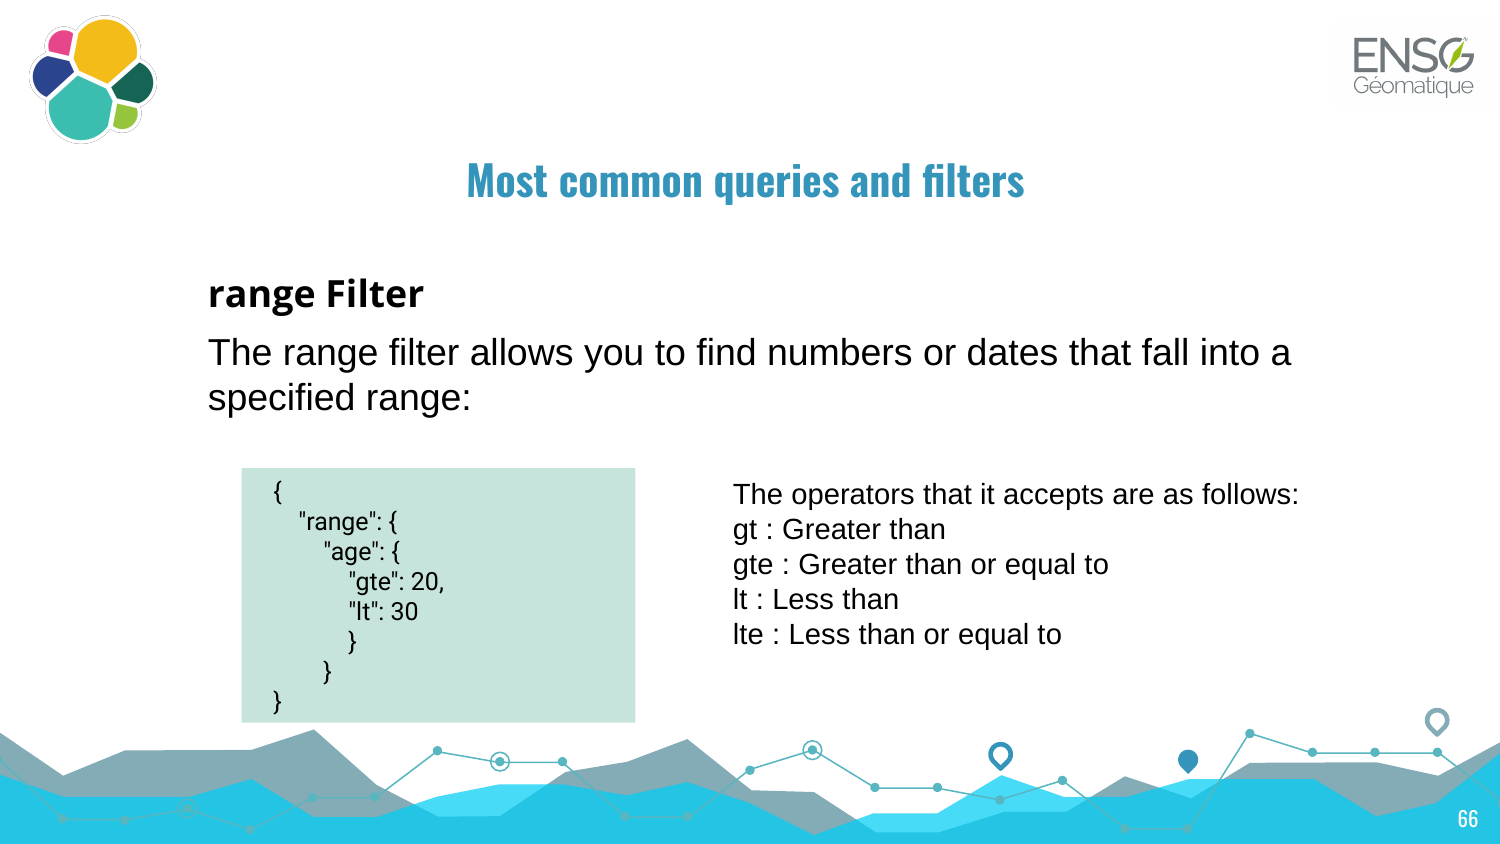

# Most common queries and filters
range Filter
The range filter allows you to find numbers or dates that fall into a specified range:

The operators that it accepts are as follows:
gt : Greater than
gte : Greater than or equal to
lt : Less than
lte : Less than or equal to
{
    "range": {
        "age": {
            "gte": 20,
            "lt": 30
            }
        }
}
66